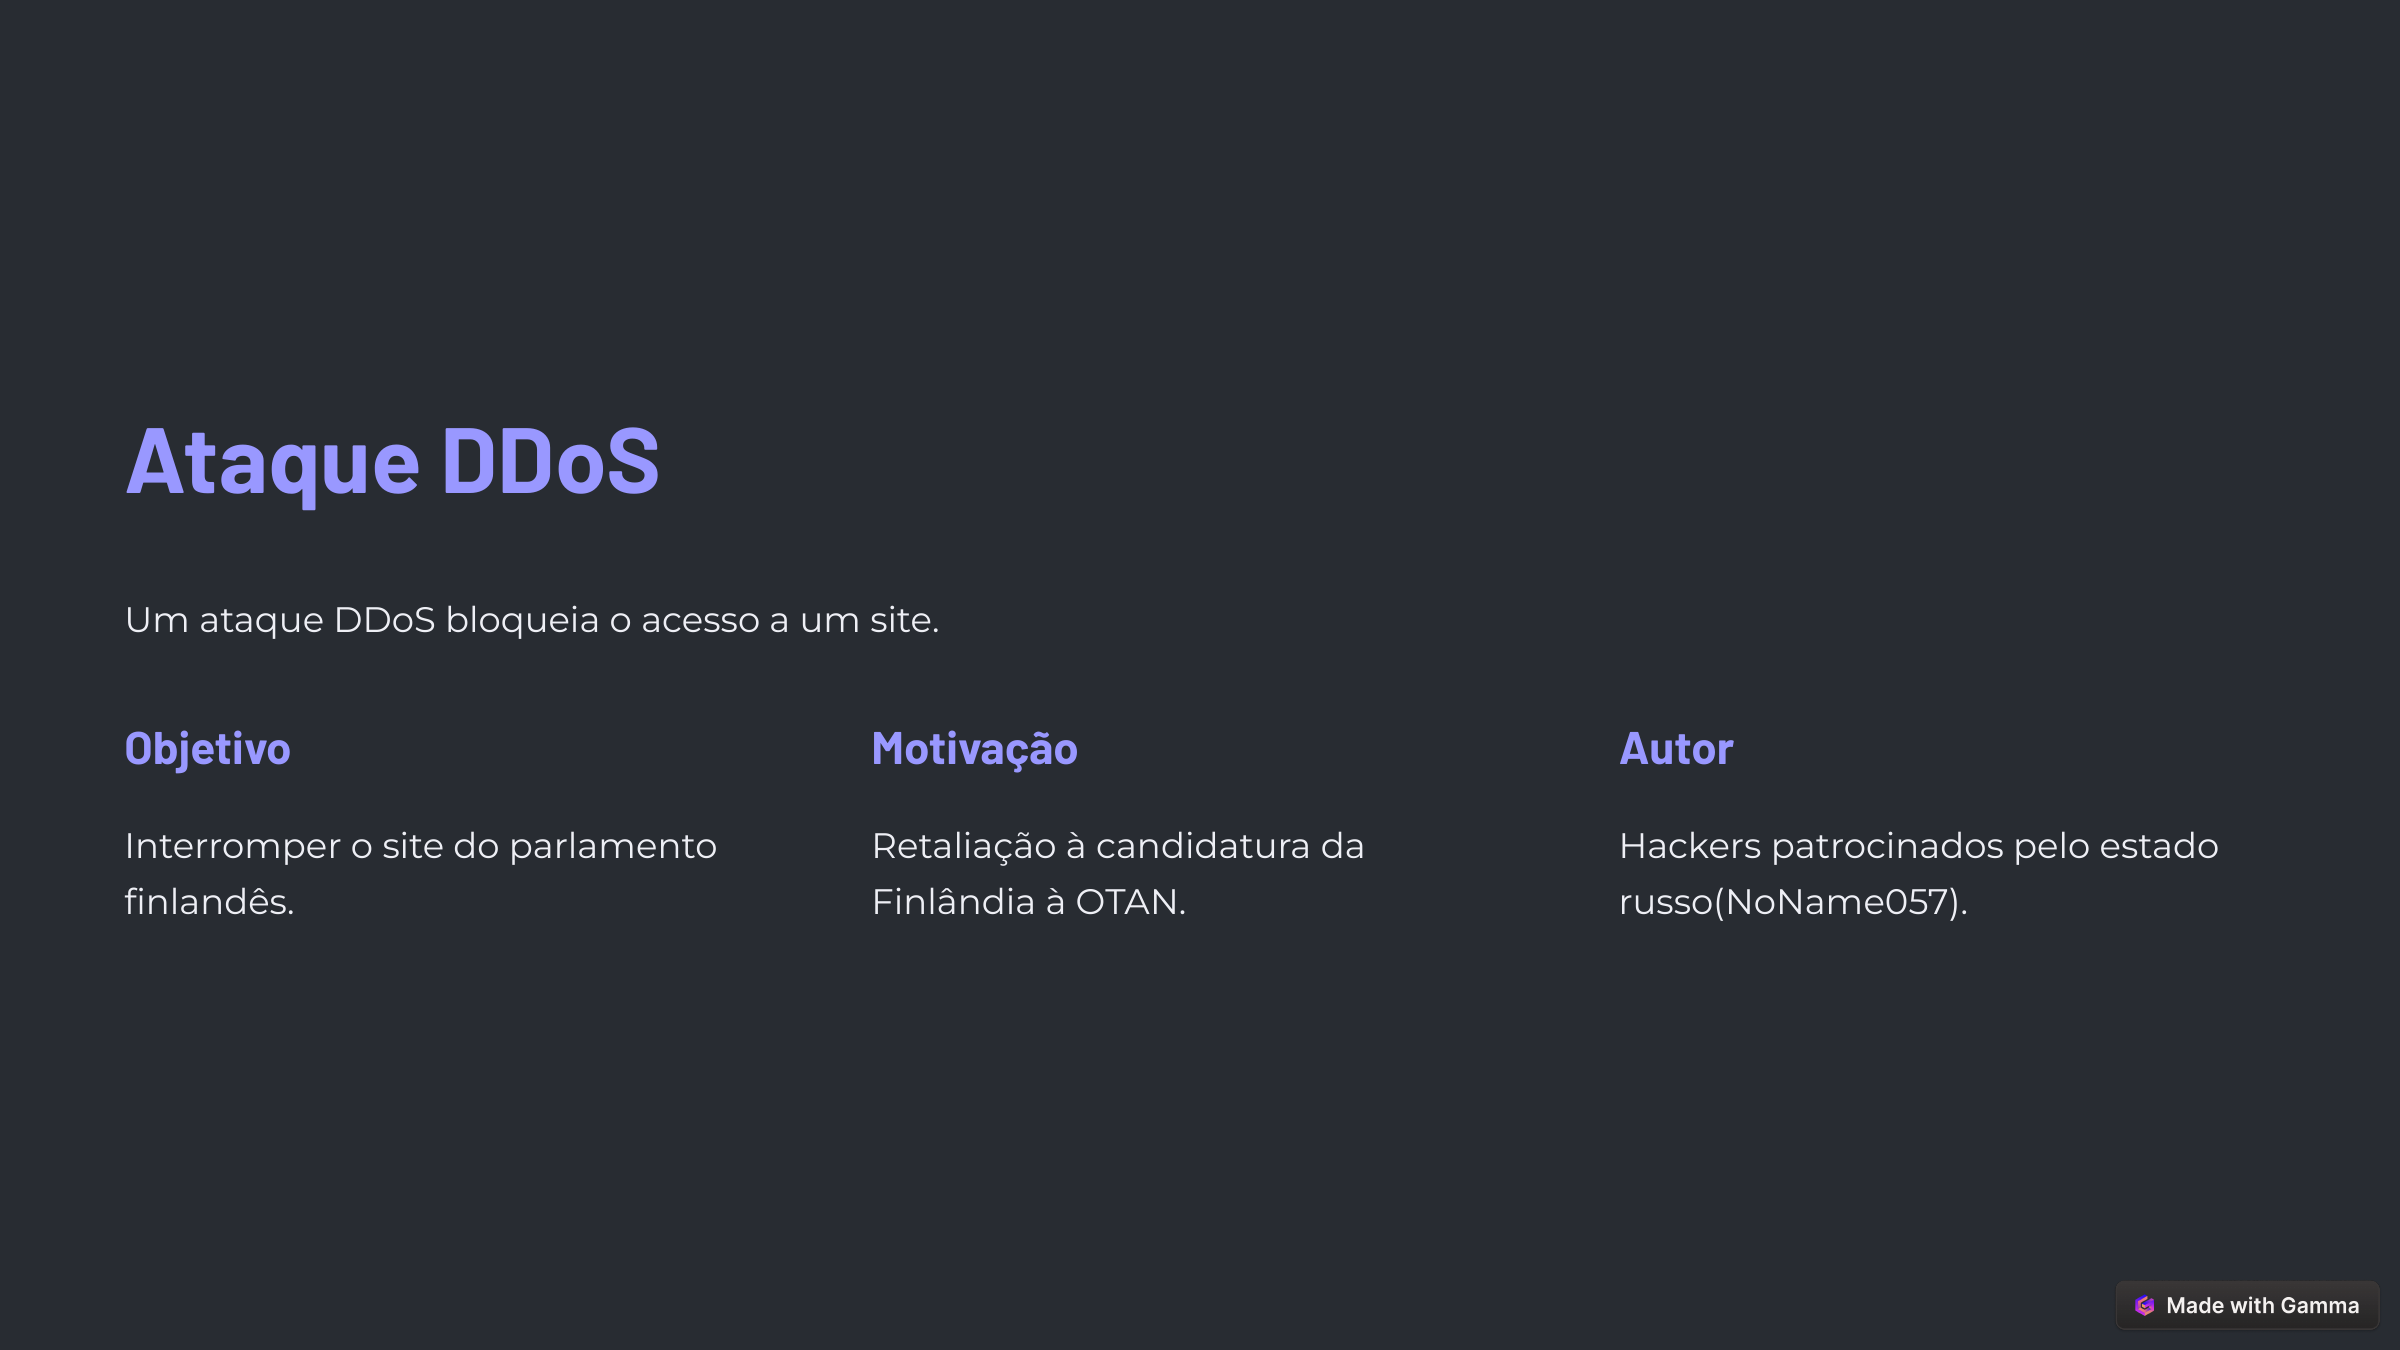

Ataque DDoS
Um ataque DDoS bloqueia o acesso a um site.
Objetivo
Motivação
Autor
Interromper o site do parlamento finlandês.
Retaliação à candidatura da Finlândia à OTAN.
Hackers patrocinados pelo estado russo(NoName057).